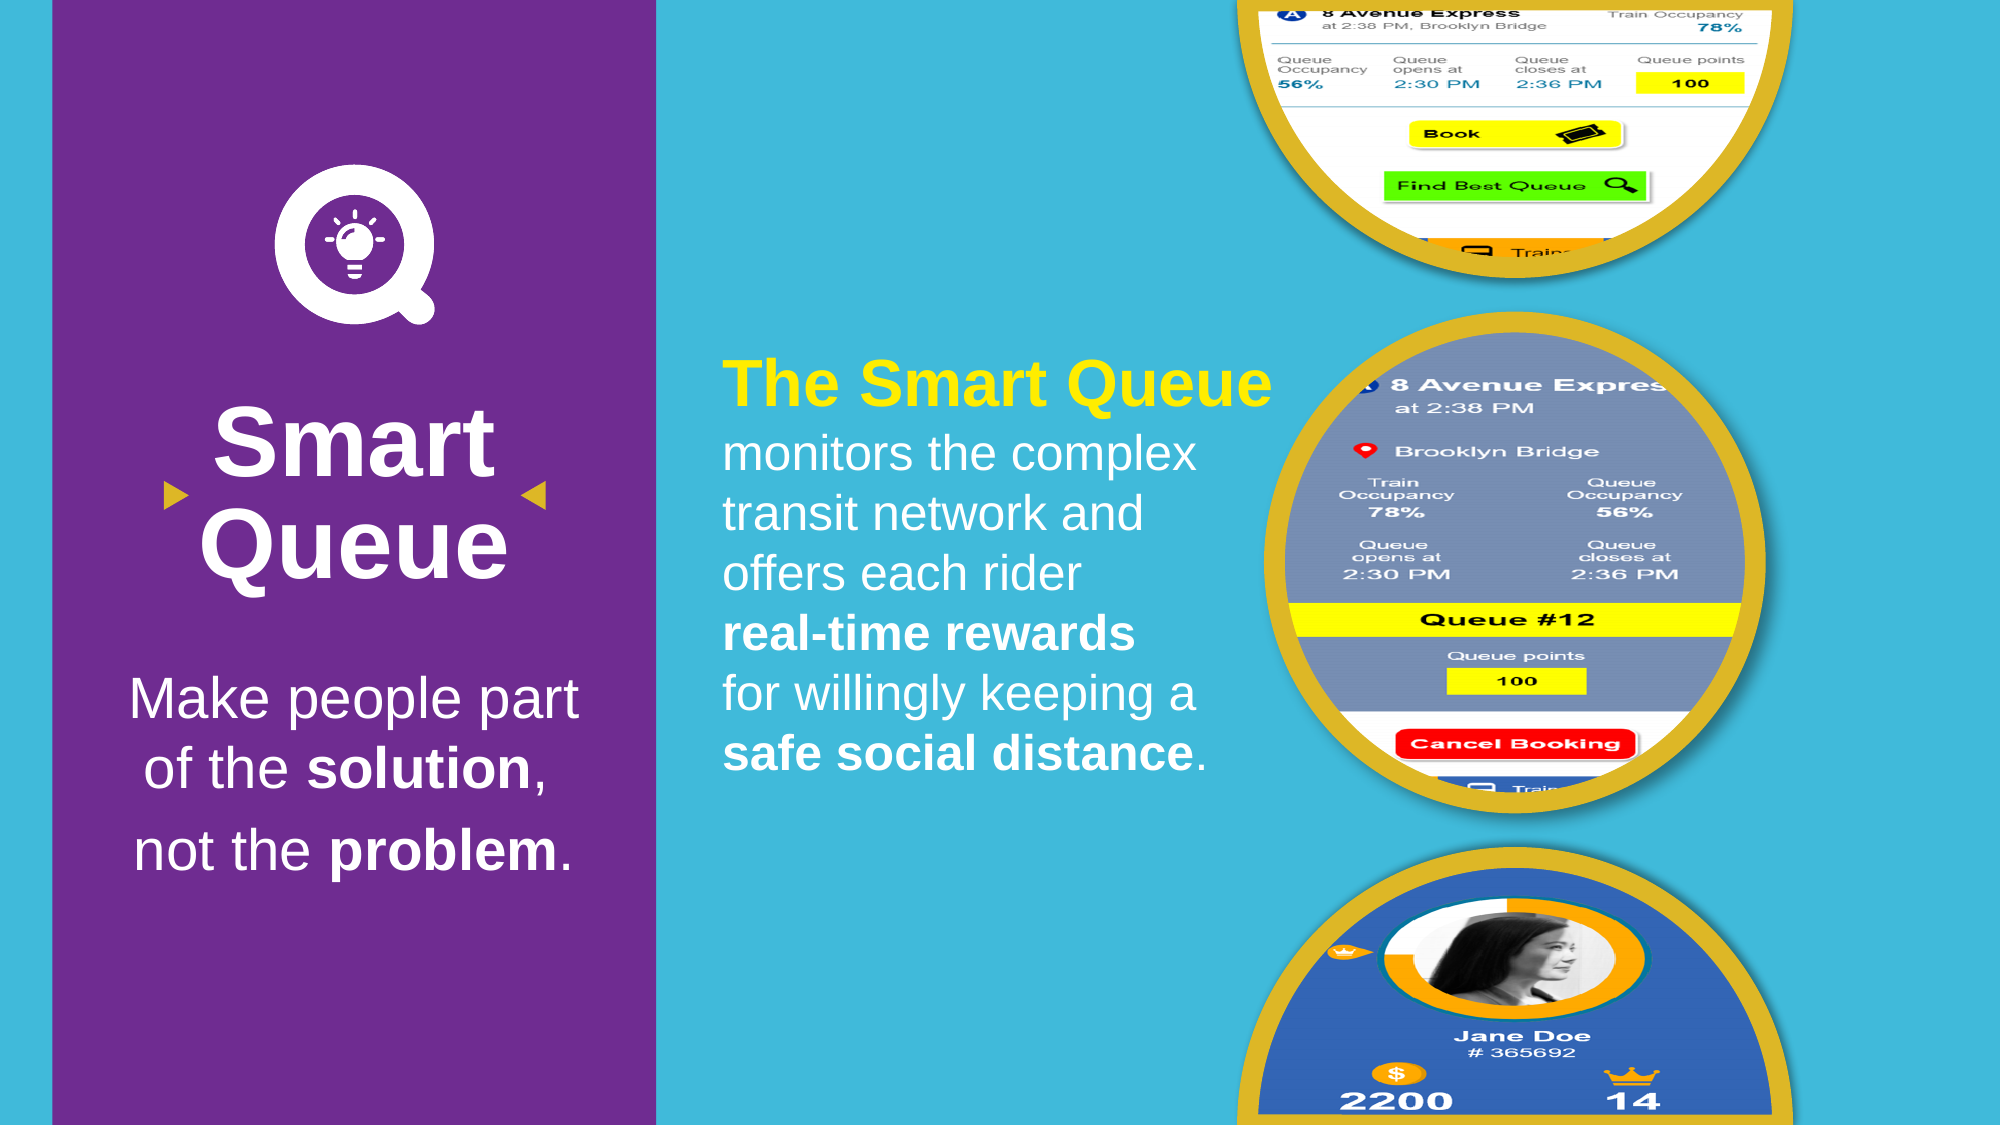

monitors the complex transit network and offers each rider
real-time rewards
for willingly keeping a safe social distance.
The Smart Queue
Smart Queue

Make people part of the solution,
not the problem.